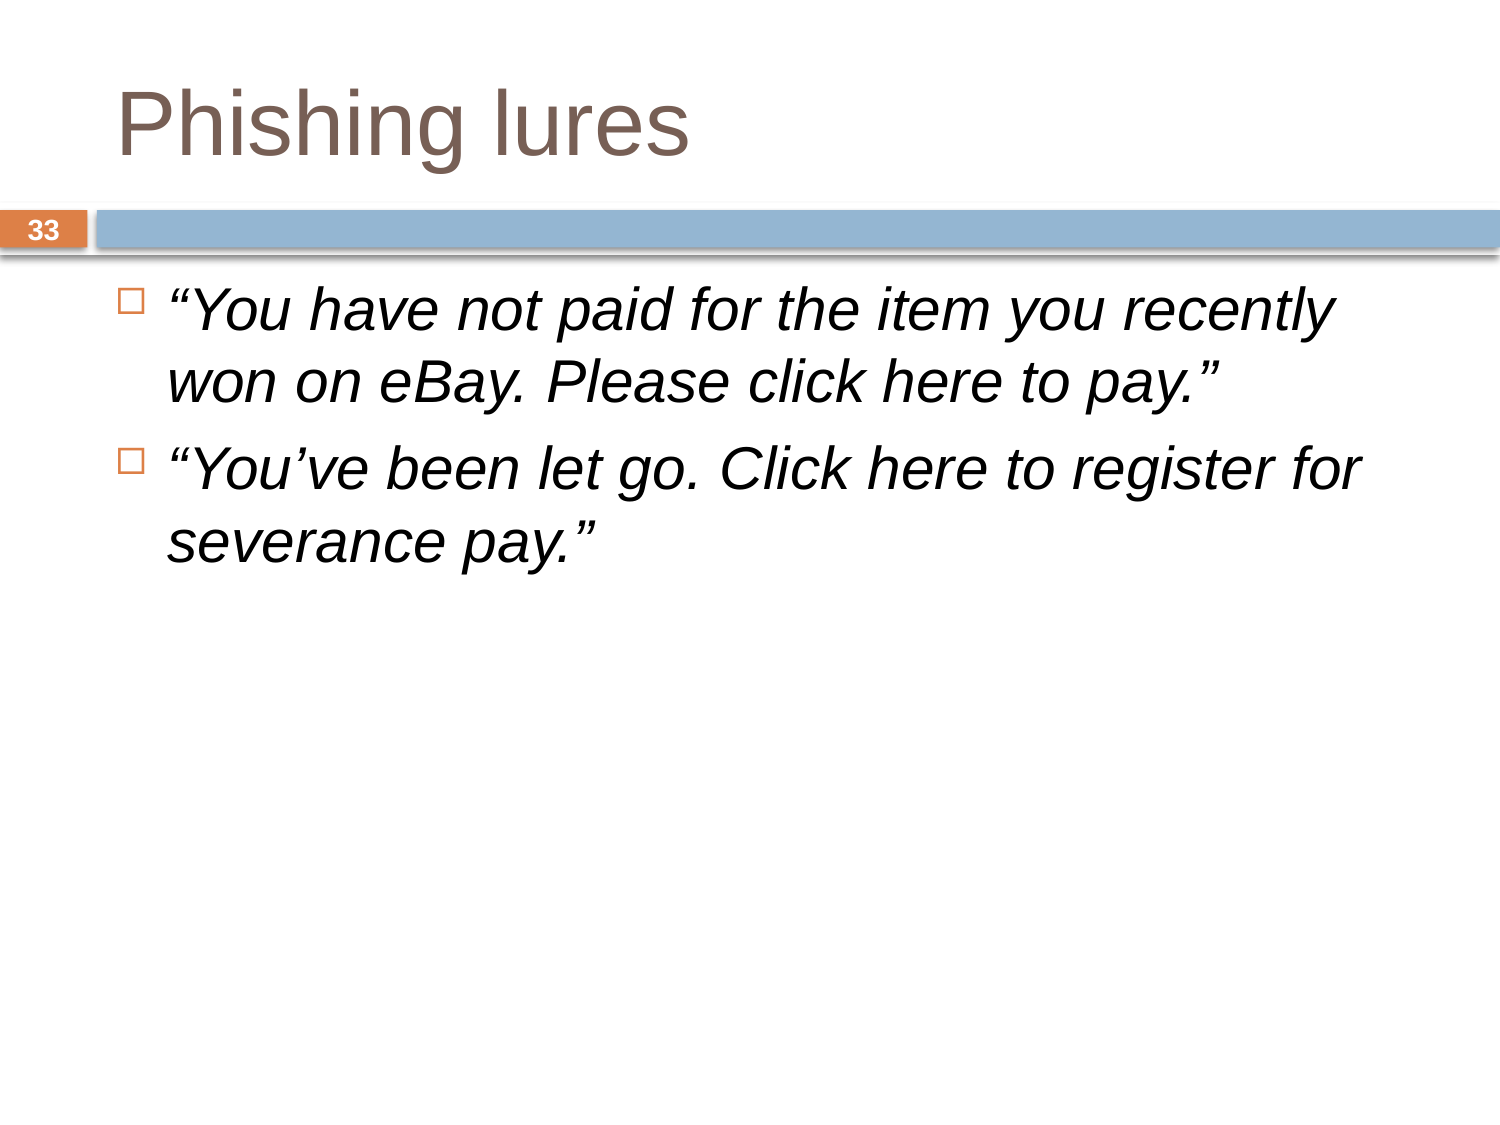

# Phishing lures
33
“You have not paid for the item you recently won on eBay. Please click here to pay.”
“You’ve been let go. Click here to register for severance pay.”